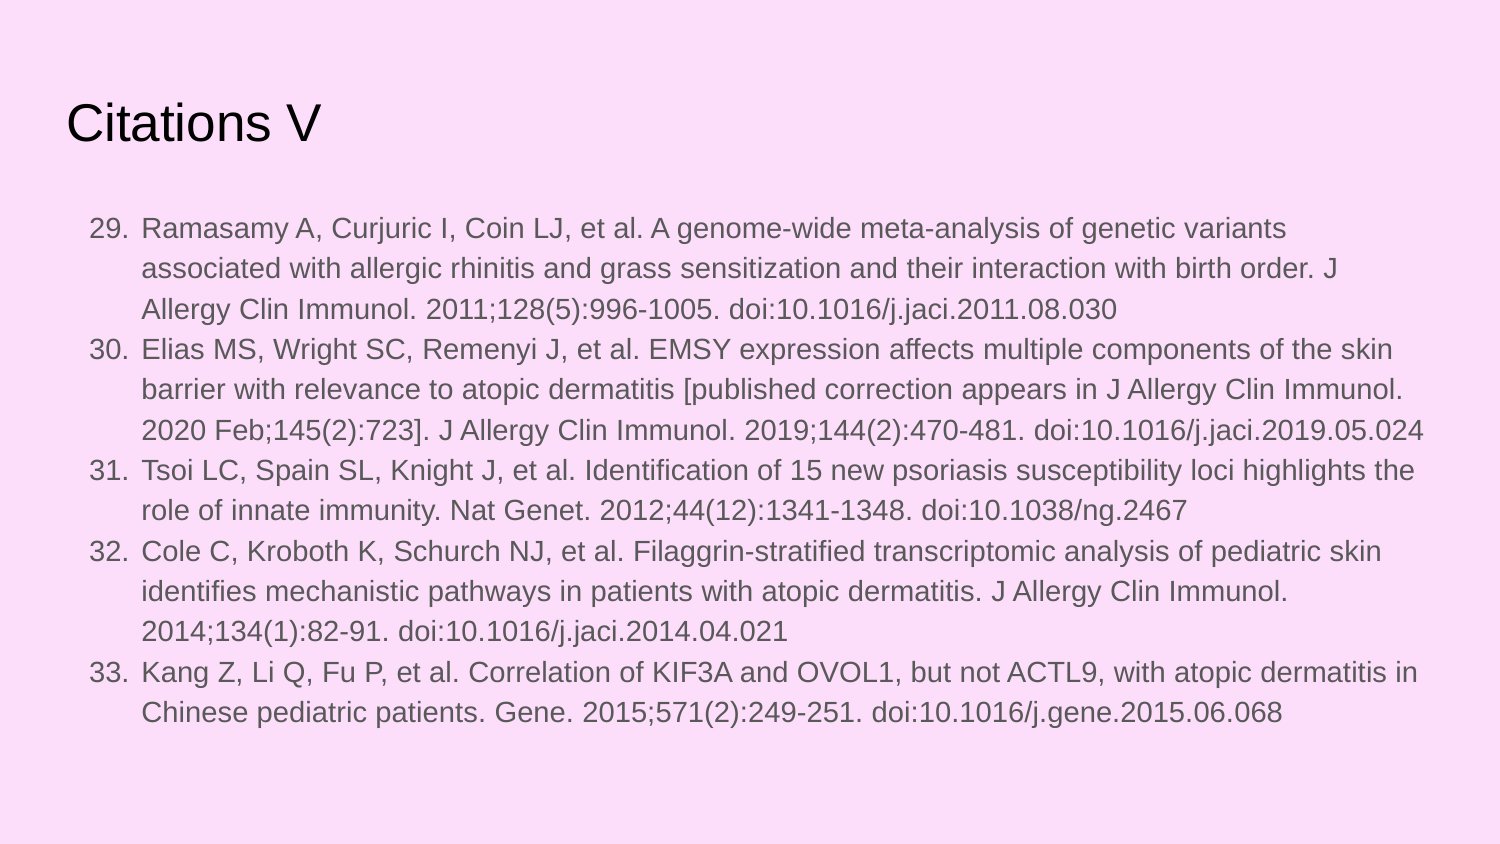

# Citations V
Ramasamy A, Curjuric I, Coin LJ, et al. A genome-wide meta-analysis of genetic variants associated with allergic rhinitis and grass sensitization and their interaction with birth order. J Allergy Clin Immunol. 2011;128(5):996-1005. doi:10.1016/j.jaci.2011.08.030
Elias MS, Wright SC, Remenyi J, et al. EMSY expression affects multiple components of the skin barrier with relevance to atopic dermatitis [published correction appears in J Allergy Clin Immunol. 2020 Feb;145(2):723]. J Allergy Clin Immunol. 2019;144(2):470-481. doi:10.1016/j.jaci.2019.05.024
Tsoi LC, Spain SL, Knight J, et al. Identification of 15 new psoriasis susceptibility loci highlights the role of innate immunity. Nat Genet. 2012;44(12):1341-1348. doi:10.1038/ng.2467
Cole C, Kroboth K, Schurch NJ, et al. Filaggrin-stratified transcriptomic analysis of pediatric skin identifies mechanistic pathways in patients with atopic dermatitis. J Allergy Clin Immunol. 2014;134(1):82-91. doi:10.1016/j.jaci.2014.04.021
Kang Z, Li Q, Fu P, et al. Correlation of KIF3A and OVOL1, but not ACTL9, with atopic dermatitis in Chinese pediatric patients. Gene. 2015;571(2):249-251. doi:10.1016/j.gene.2015.06.068